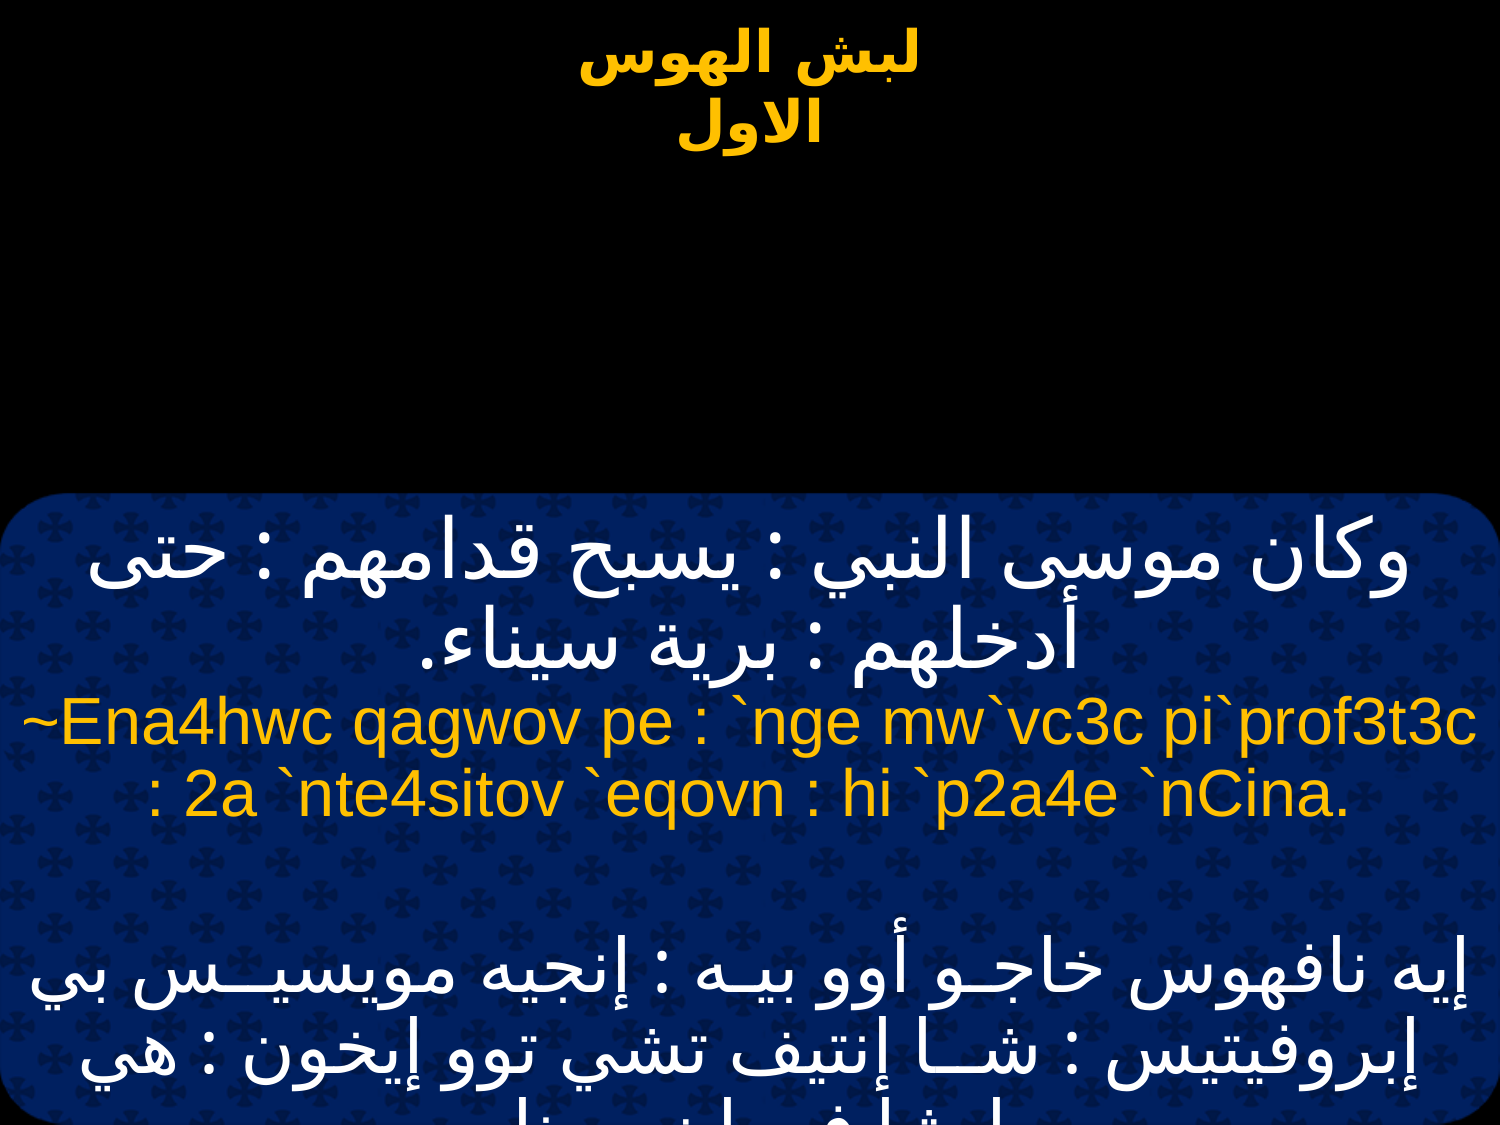

وكان موسى النبي : يسبح قدامهم : حتى أدخلهم : برية سيناء.
~Ena4hwc qagwov pe : `nge mw`vc3c pi`prof3t3c : 2a `nte4sitov `eqovn : hi `p2a4e `nCina.
إيه نافهوس خاجـو أوو بيـه : إنجيه مويسيــس بي إبروفيتيس : شــا إنتيف تشي توو إيخون : هي إبشا فيه إن سينا.